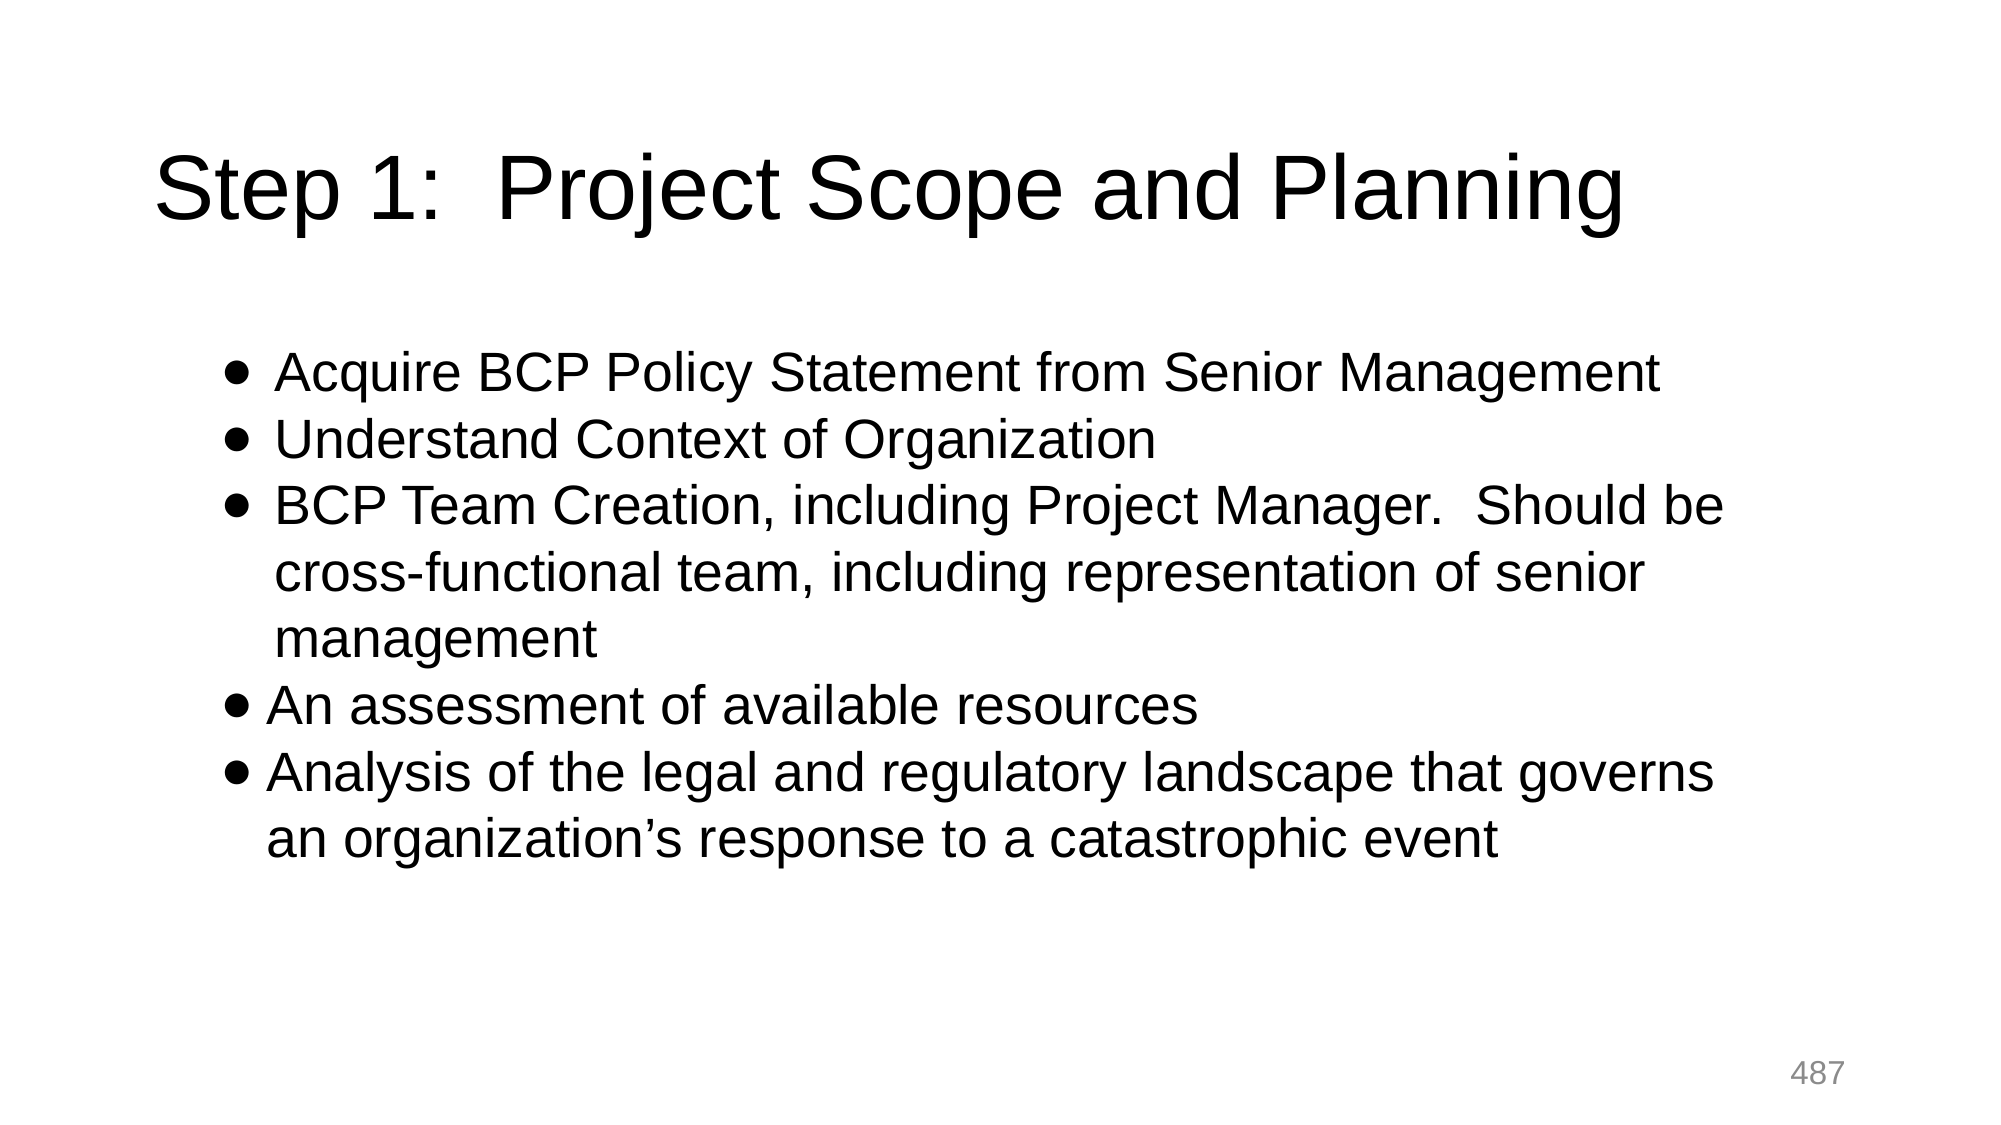

# Step 1:  Project Scope and Planning
Acquire BCP Policy Statement from Senior Management
Understand Context of Organization
BCP Team Creation, including Project Manager.  Should be cross-functional team, including representation of senior management
An assessment of available resources
Analysis of the legal and regulatory landscape that governs an organization’s response to a catastrophic event

487